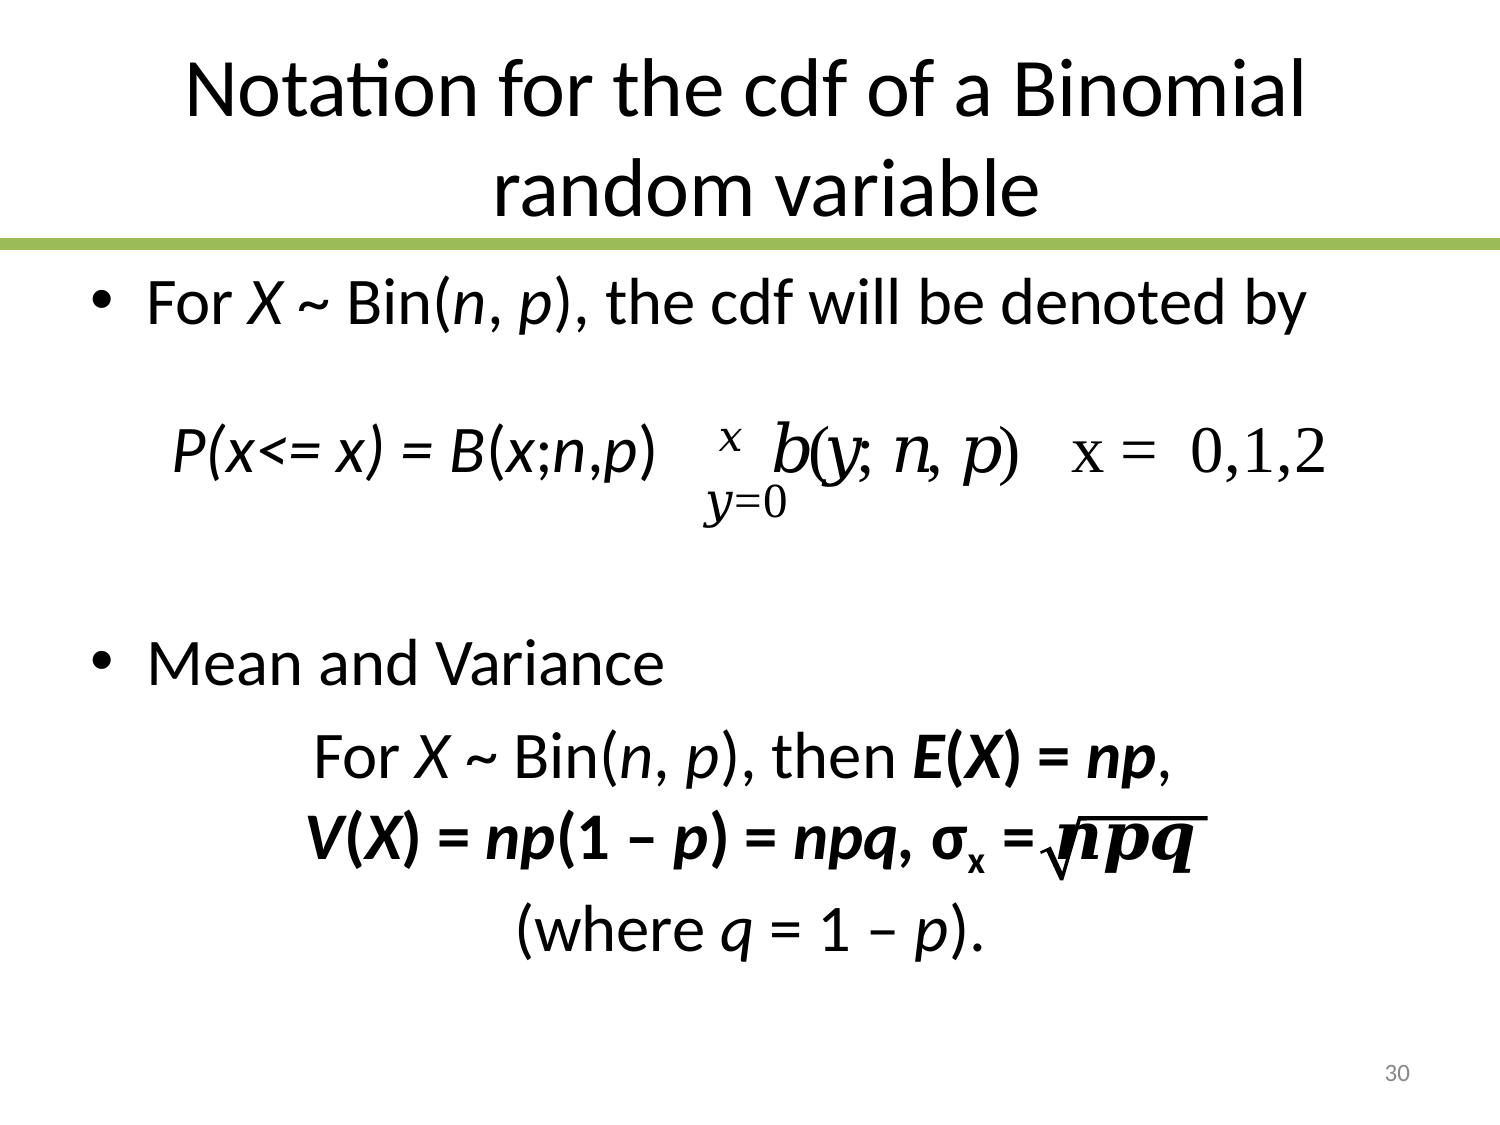

# Notation for the cdf of a Binomial  random variable

For X ~ Bin(n, p), the cdf will be denoted by

P(x<= x) = B(x;n,p)    𝑥	𝑏(𝑦; 𝑛, 𝑝)	x = 0,1,2
𝑦=0

Mean and Variance
For X ~ Bin(n, p), then E(X) = np,  V(X) = np(1 – p) = npq, σx  =	𝒏𝒑𝒒
(where q = 1 – p).

30